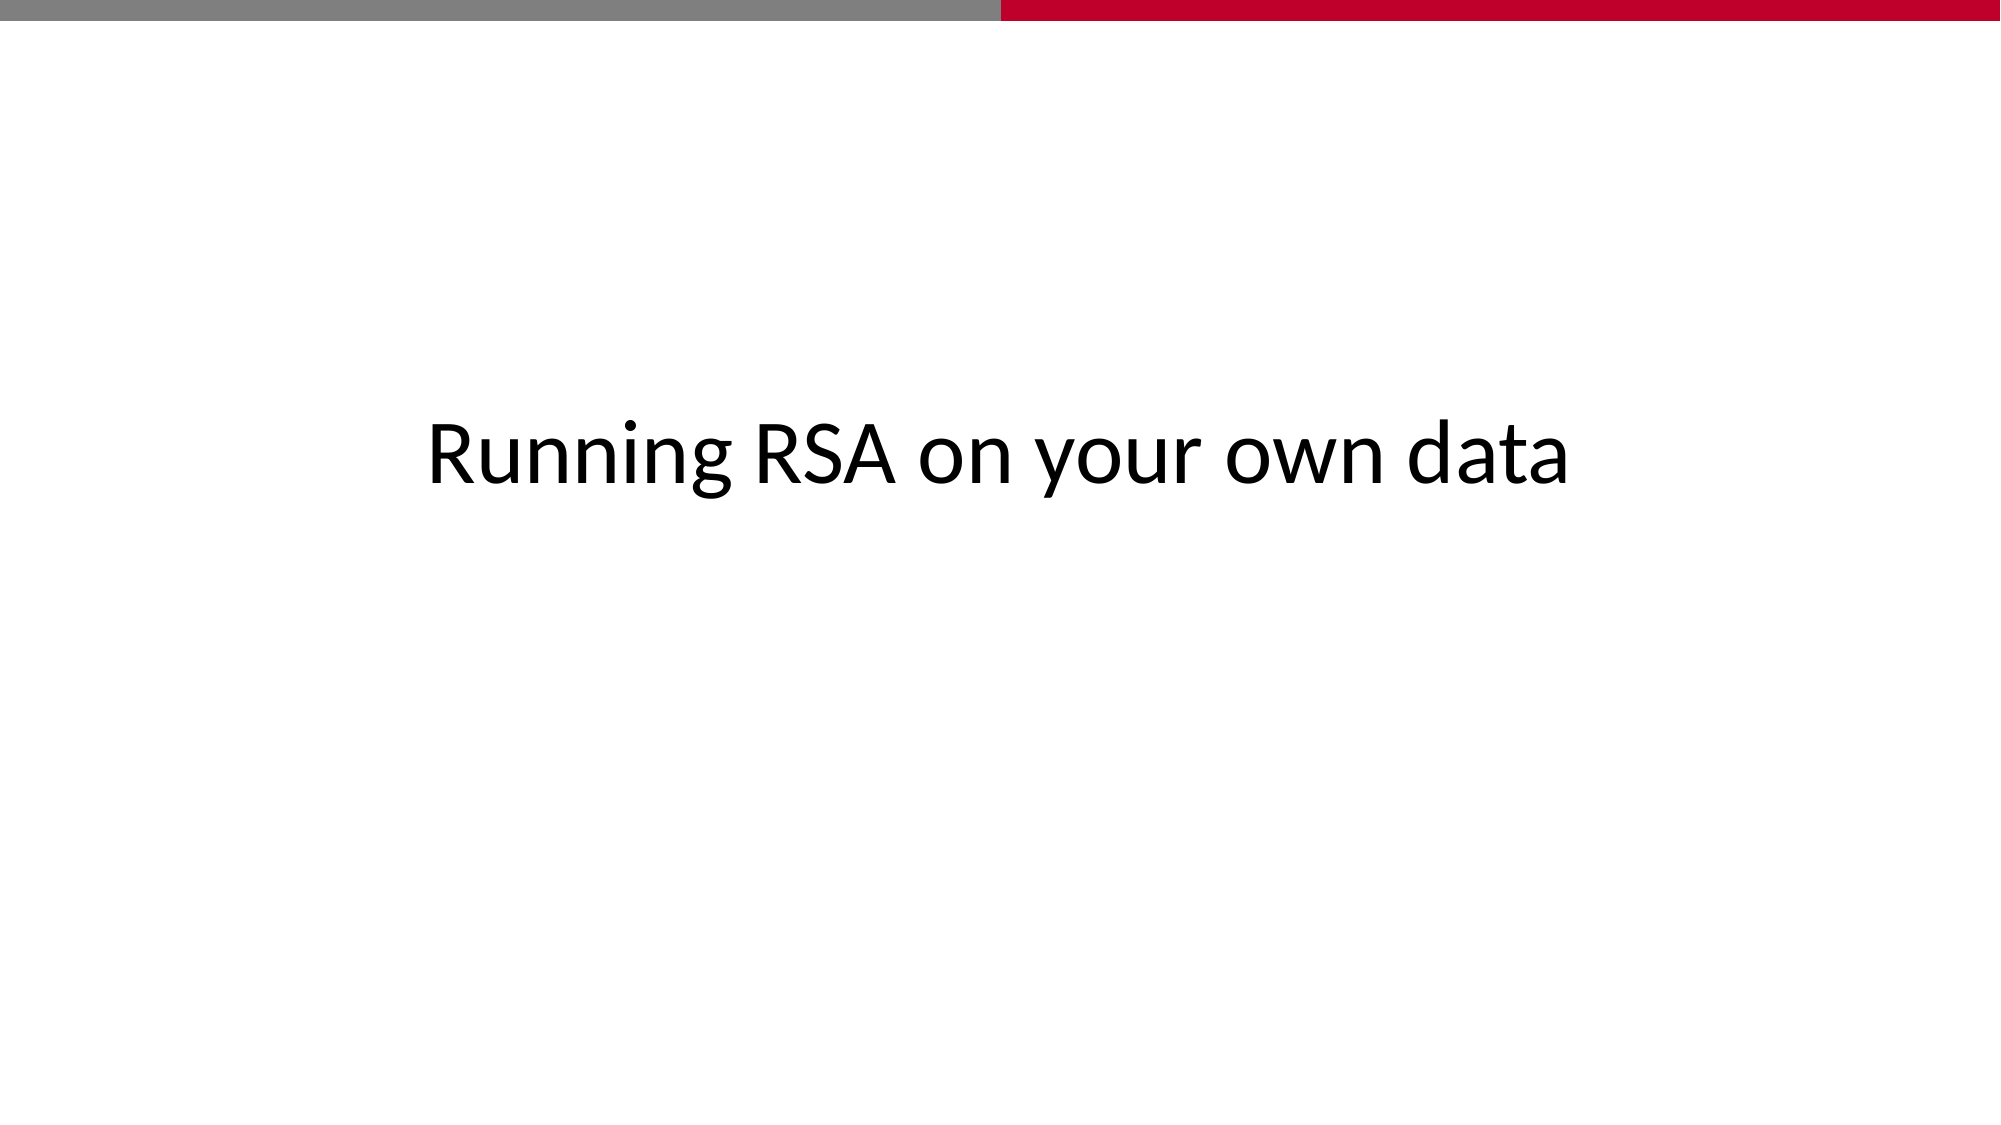

# Running RSA on your own data